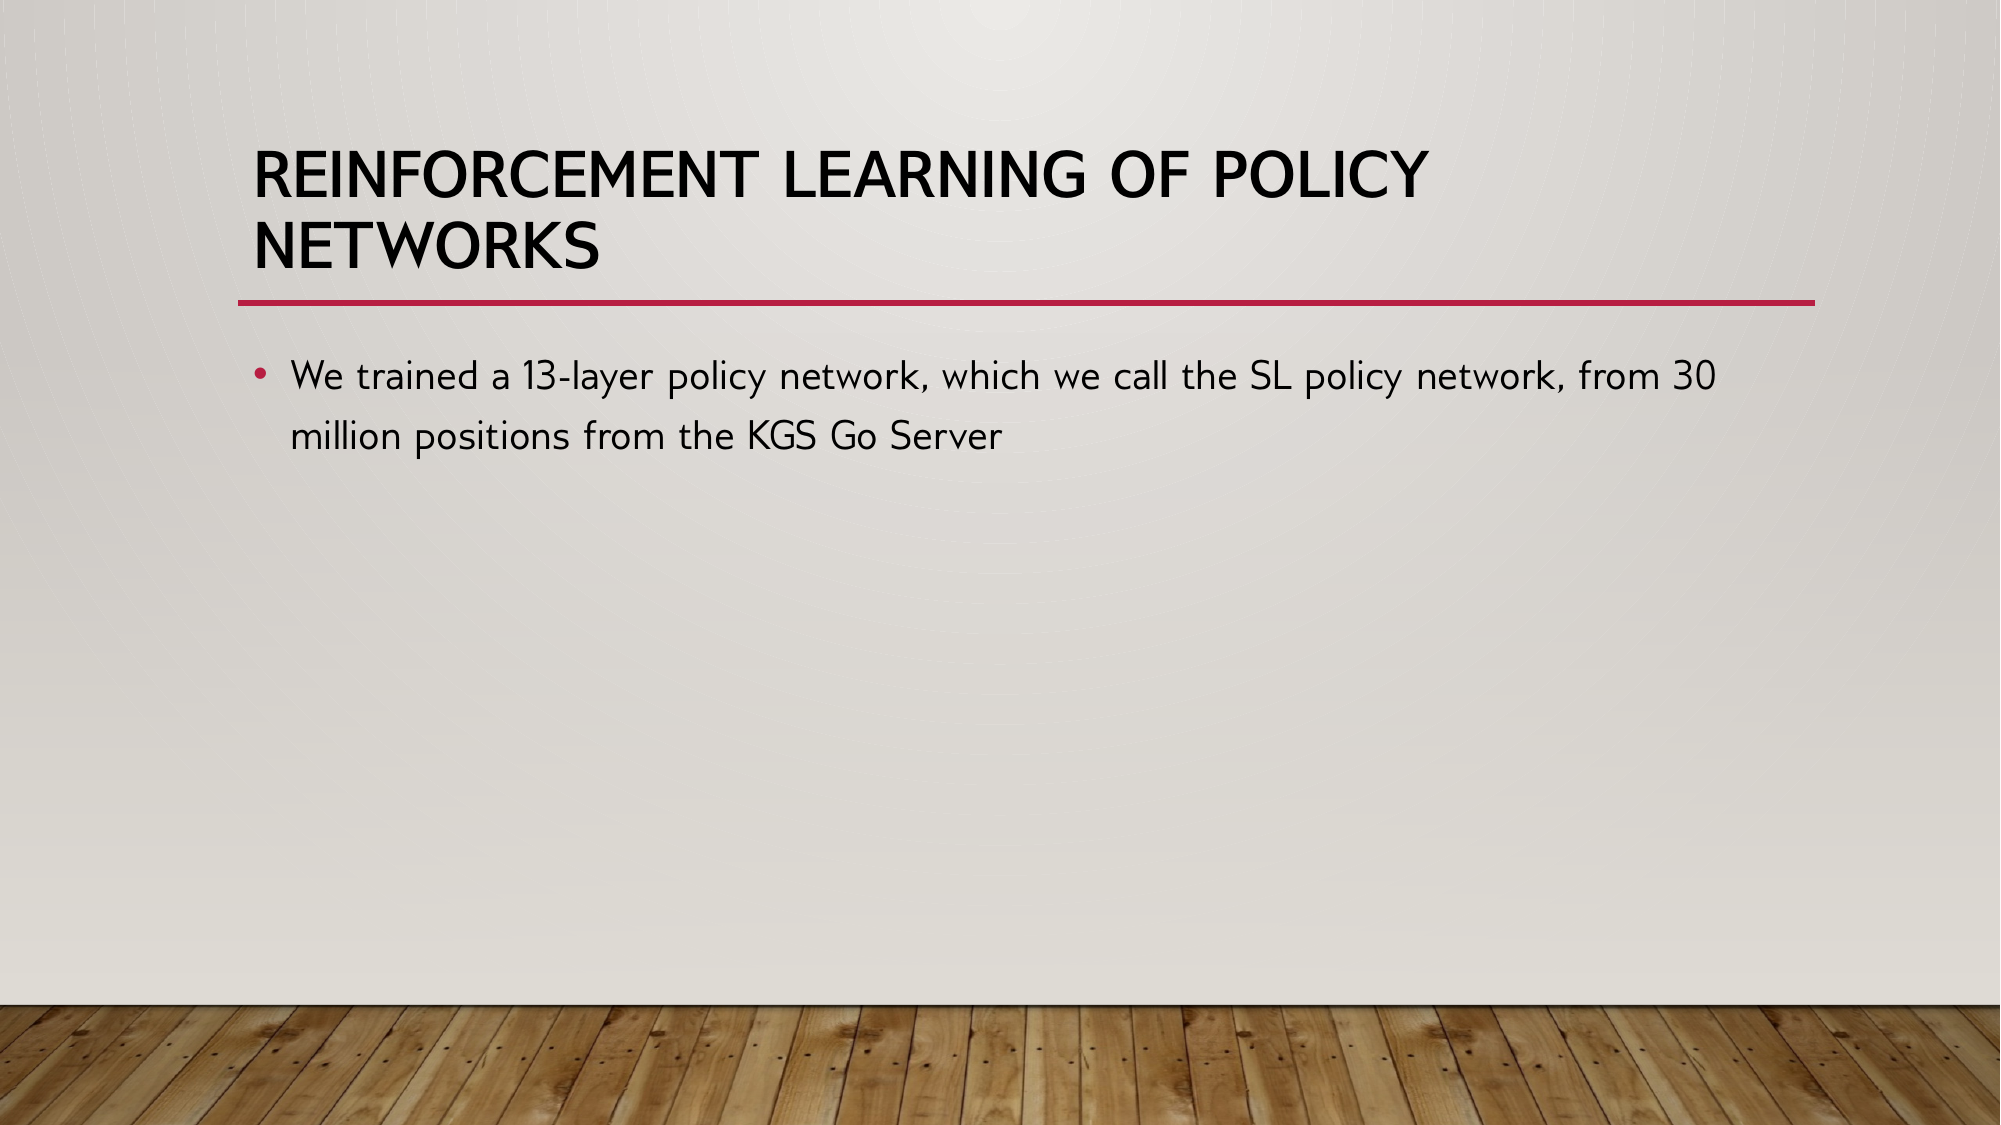

# Reinforcement learning of policy networks
We trained a 13-layer policy network, which we call the SL policy network, from 30 million positions from the KGS Go Server